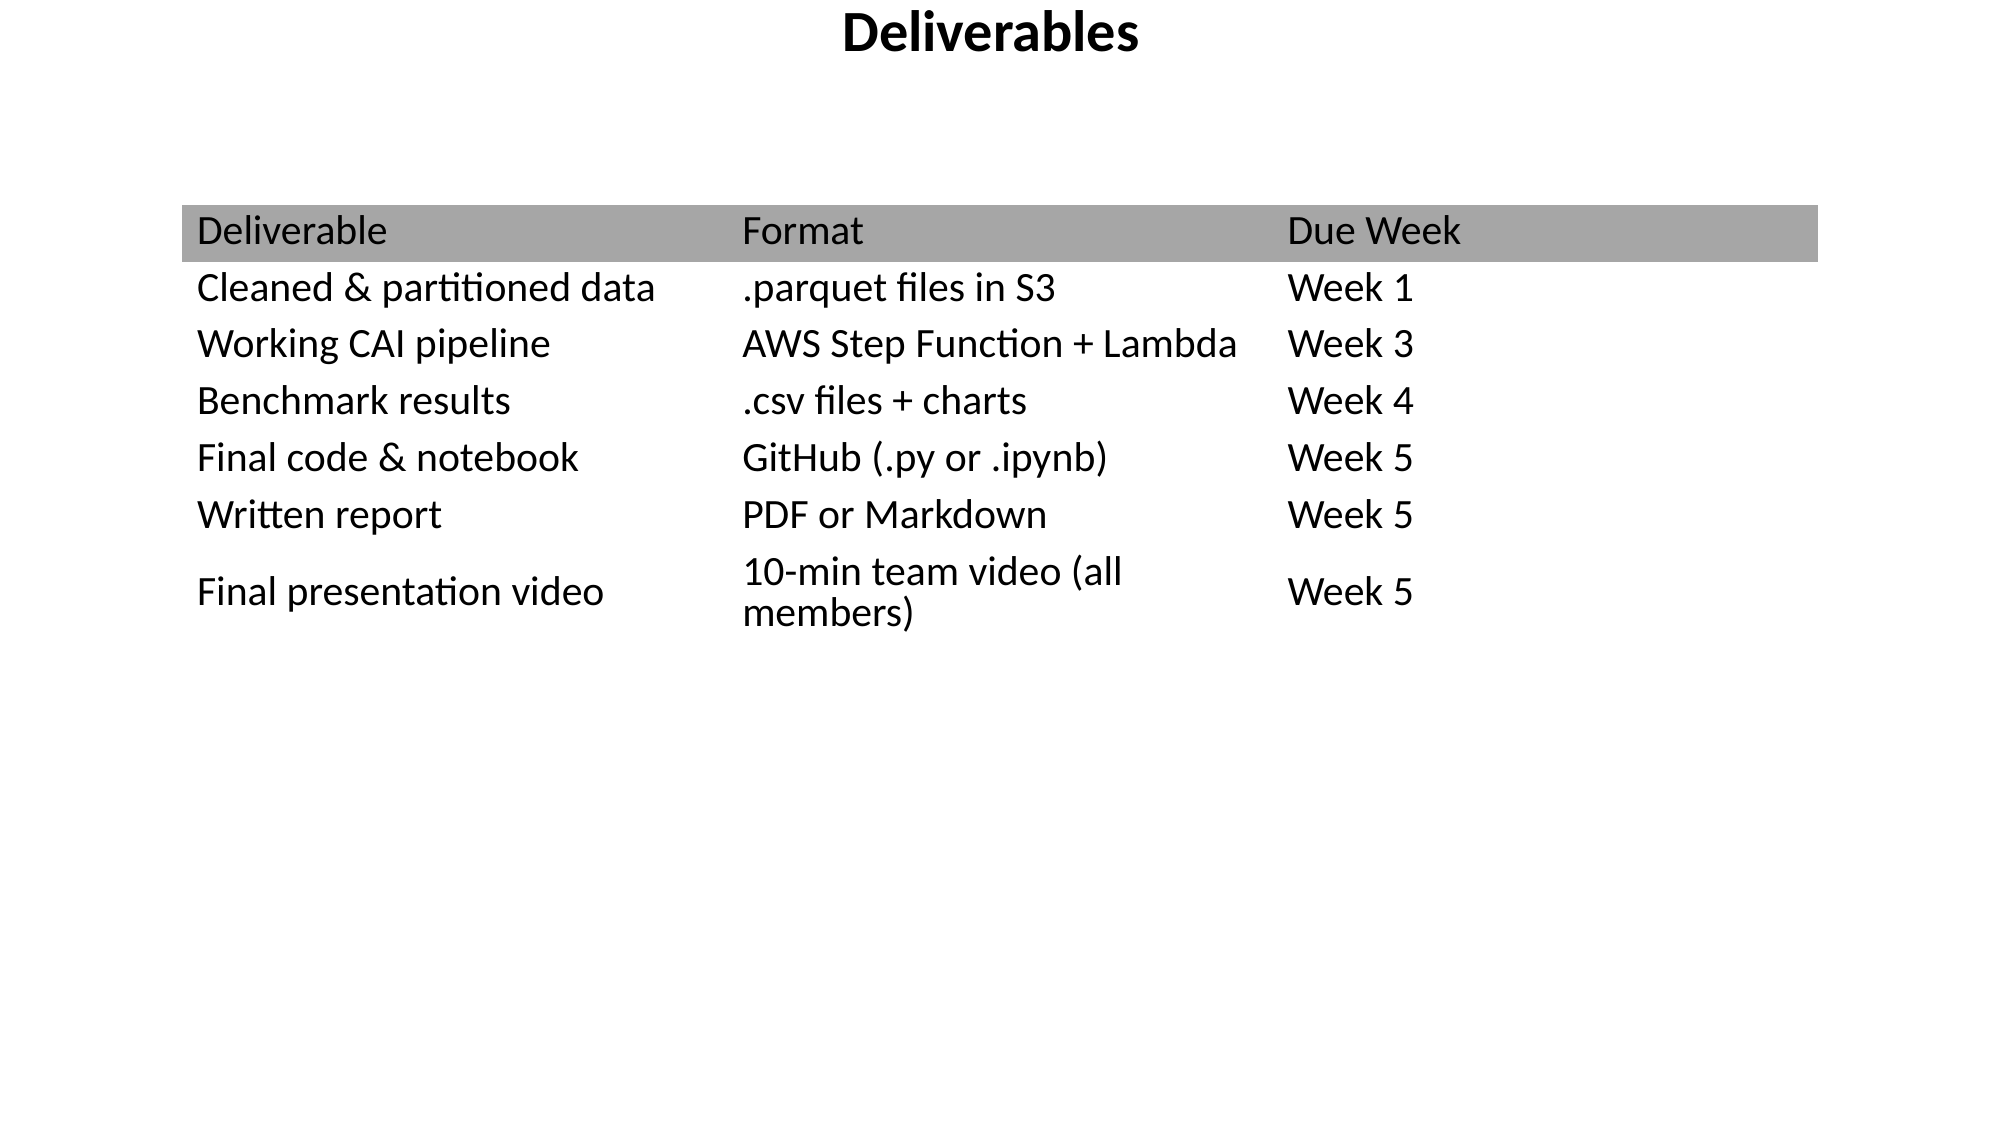

| Deliverables |
| --- |
| Deliverable | Format | Due Week |
| --- | --- | --- |
| Cleaned & partitioned data | .parquet files in S3 | Week 1 |
| Working CAI pipeline | AWS Step Function + Lambda | Week 3 |
| Benchmark results | .csv files + charts | Week 4 |
| Final code & notebook | GitHub (.py or .ipynb) | Week 5 |
| Written report | PDF or Markdown | Week 5 |
| Final presentation video | 10-min team video (all members) | Week 5 |